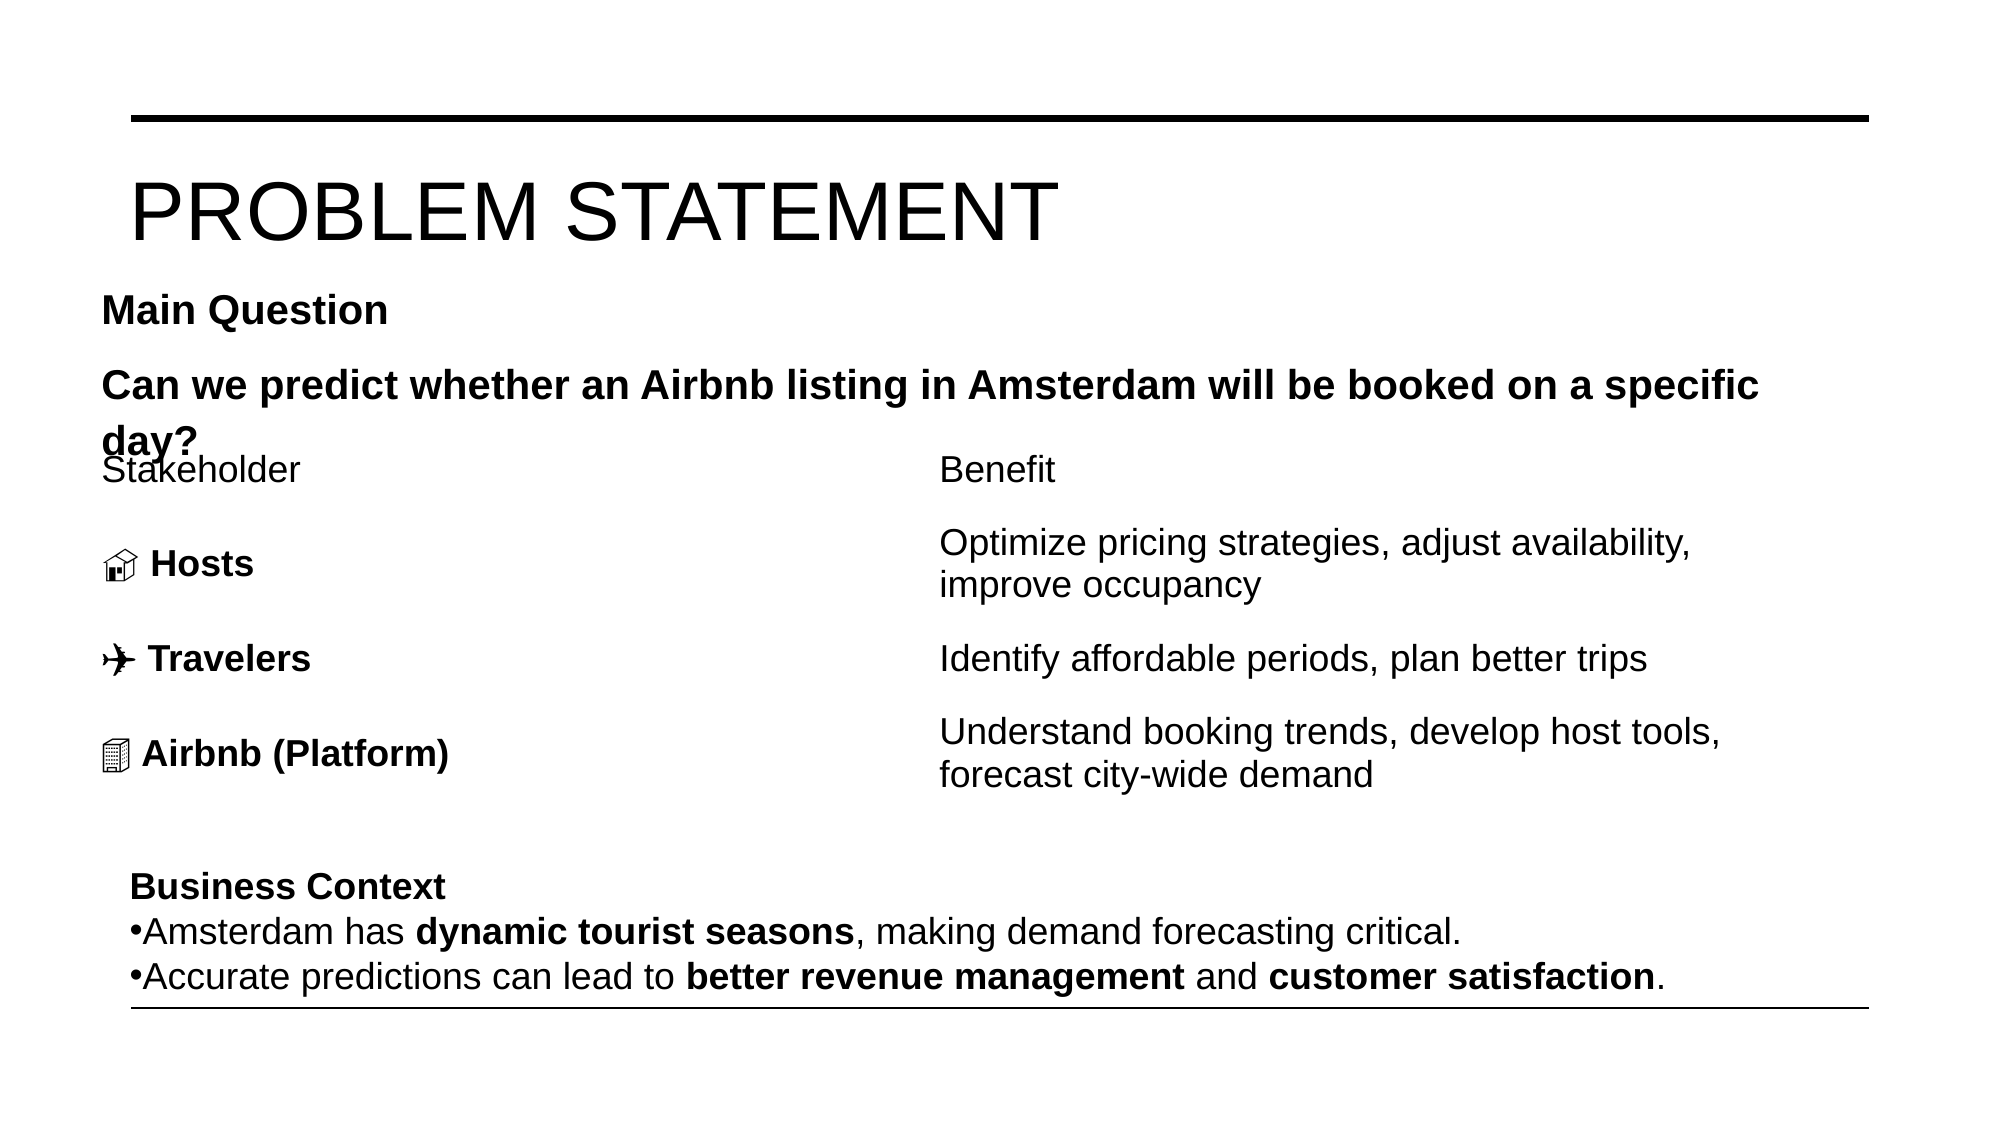

# Problem Statement
Main Question
Can we predict whether an Airbnb listing in Amsterdam will be booked on a specific day?

| Stakeholder | Benefit |
| --- | --- |
| 🏠 Hosts | Optimize pricing strategies, adjust availability, improve occupancy |
| ✈️ Travelers | Identify affordable periods, plan better trips |
| 🏢 Airbnb (Platform) | Understand booking trends, develop host tools, forecast city-wide demand |
Business Context
Amsterdam has dynamic tourist seasons, making demand forecasting critical.
Accurate predictions can lead to better revenue management and customer satisfaction.